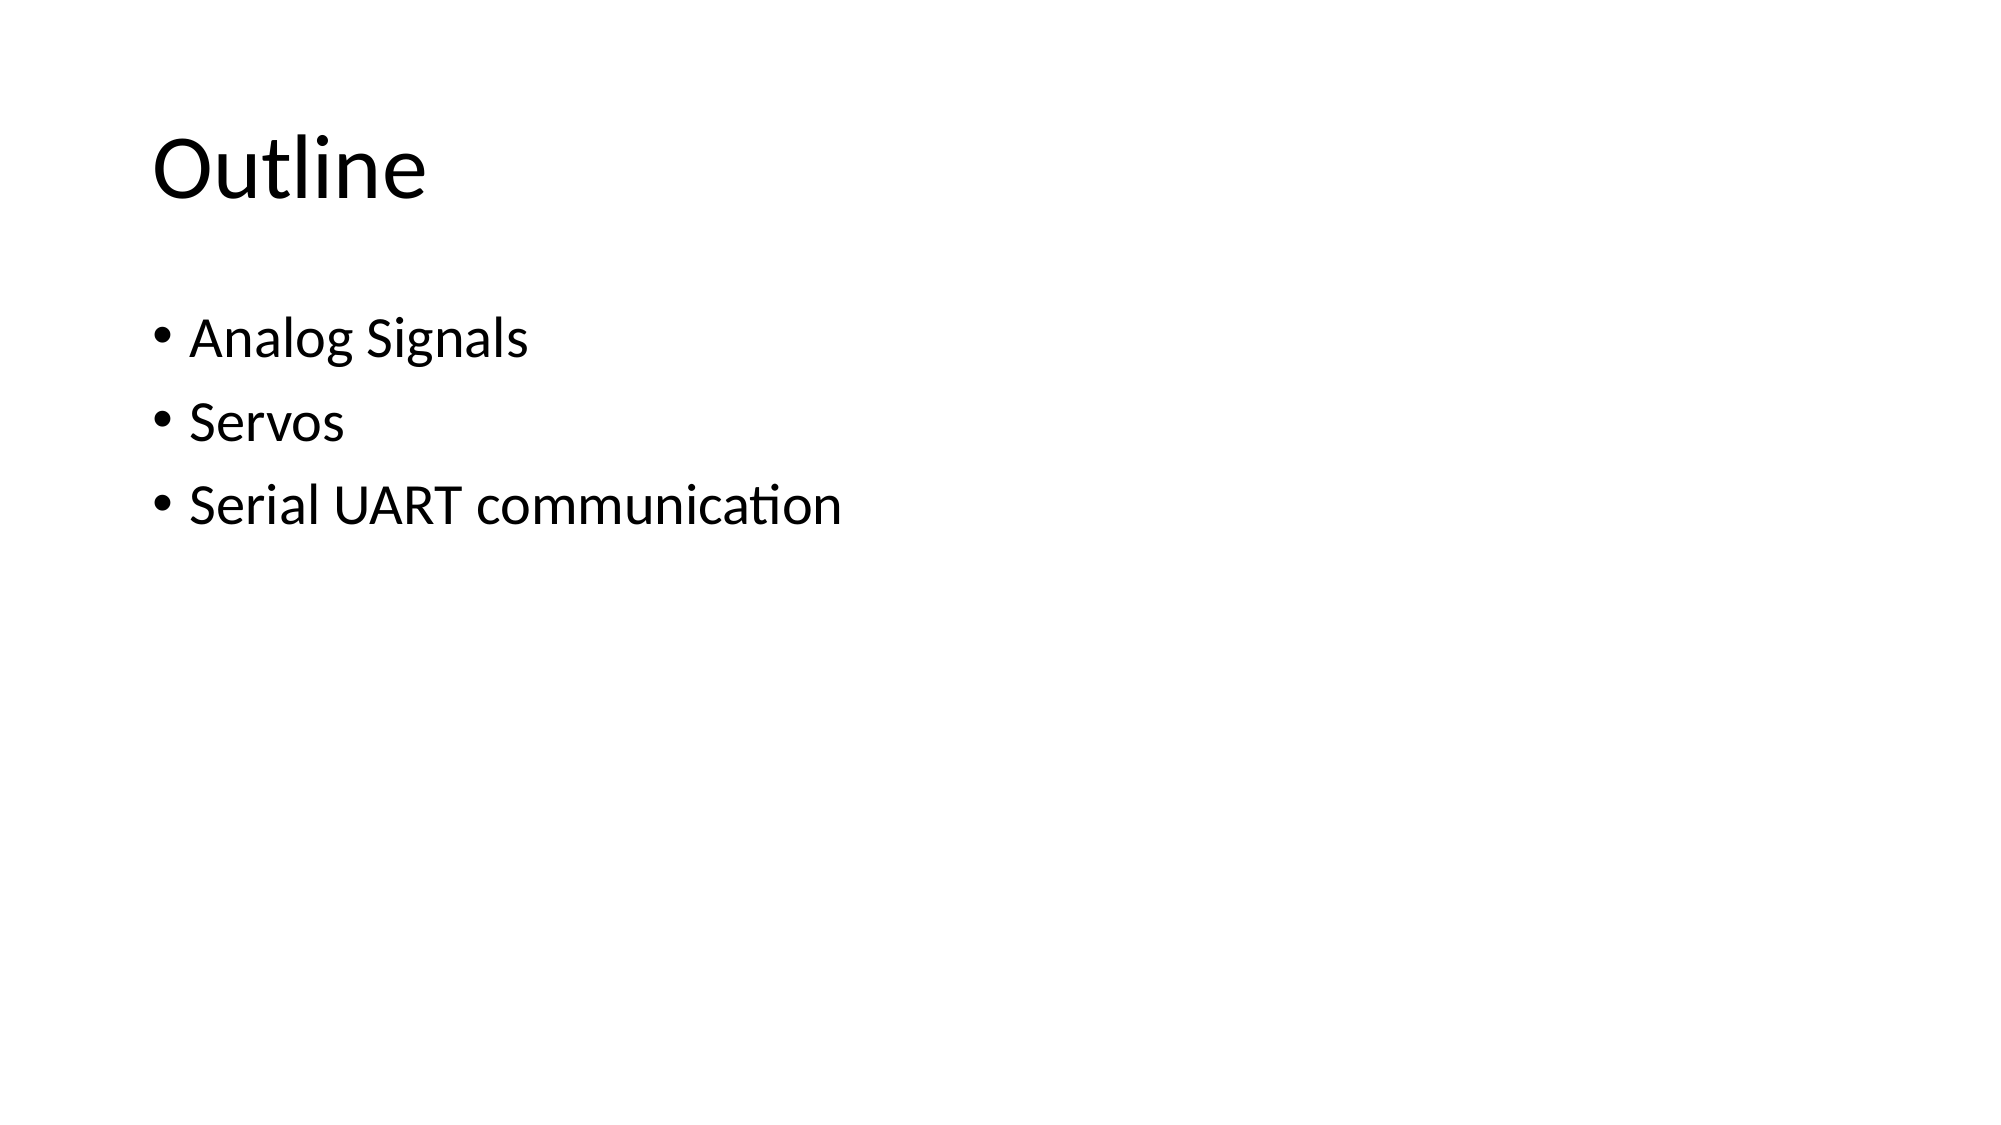

# Outline
Analog Signals
Servos
Serial UART communication